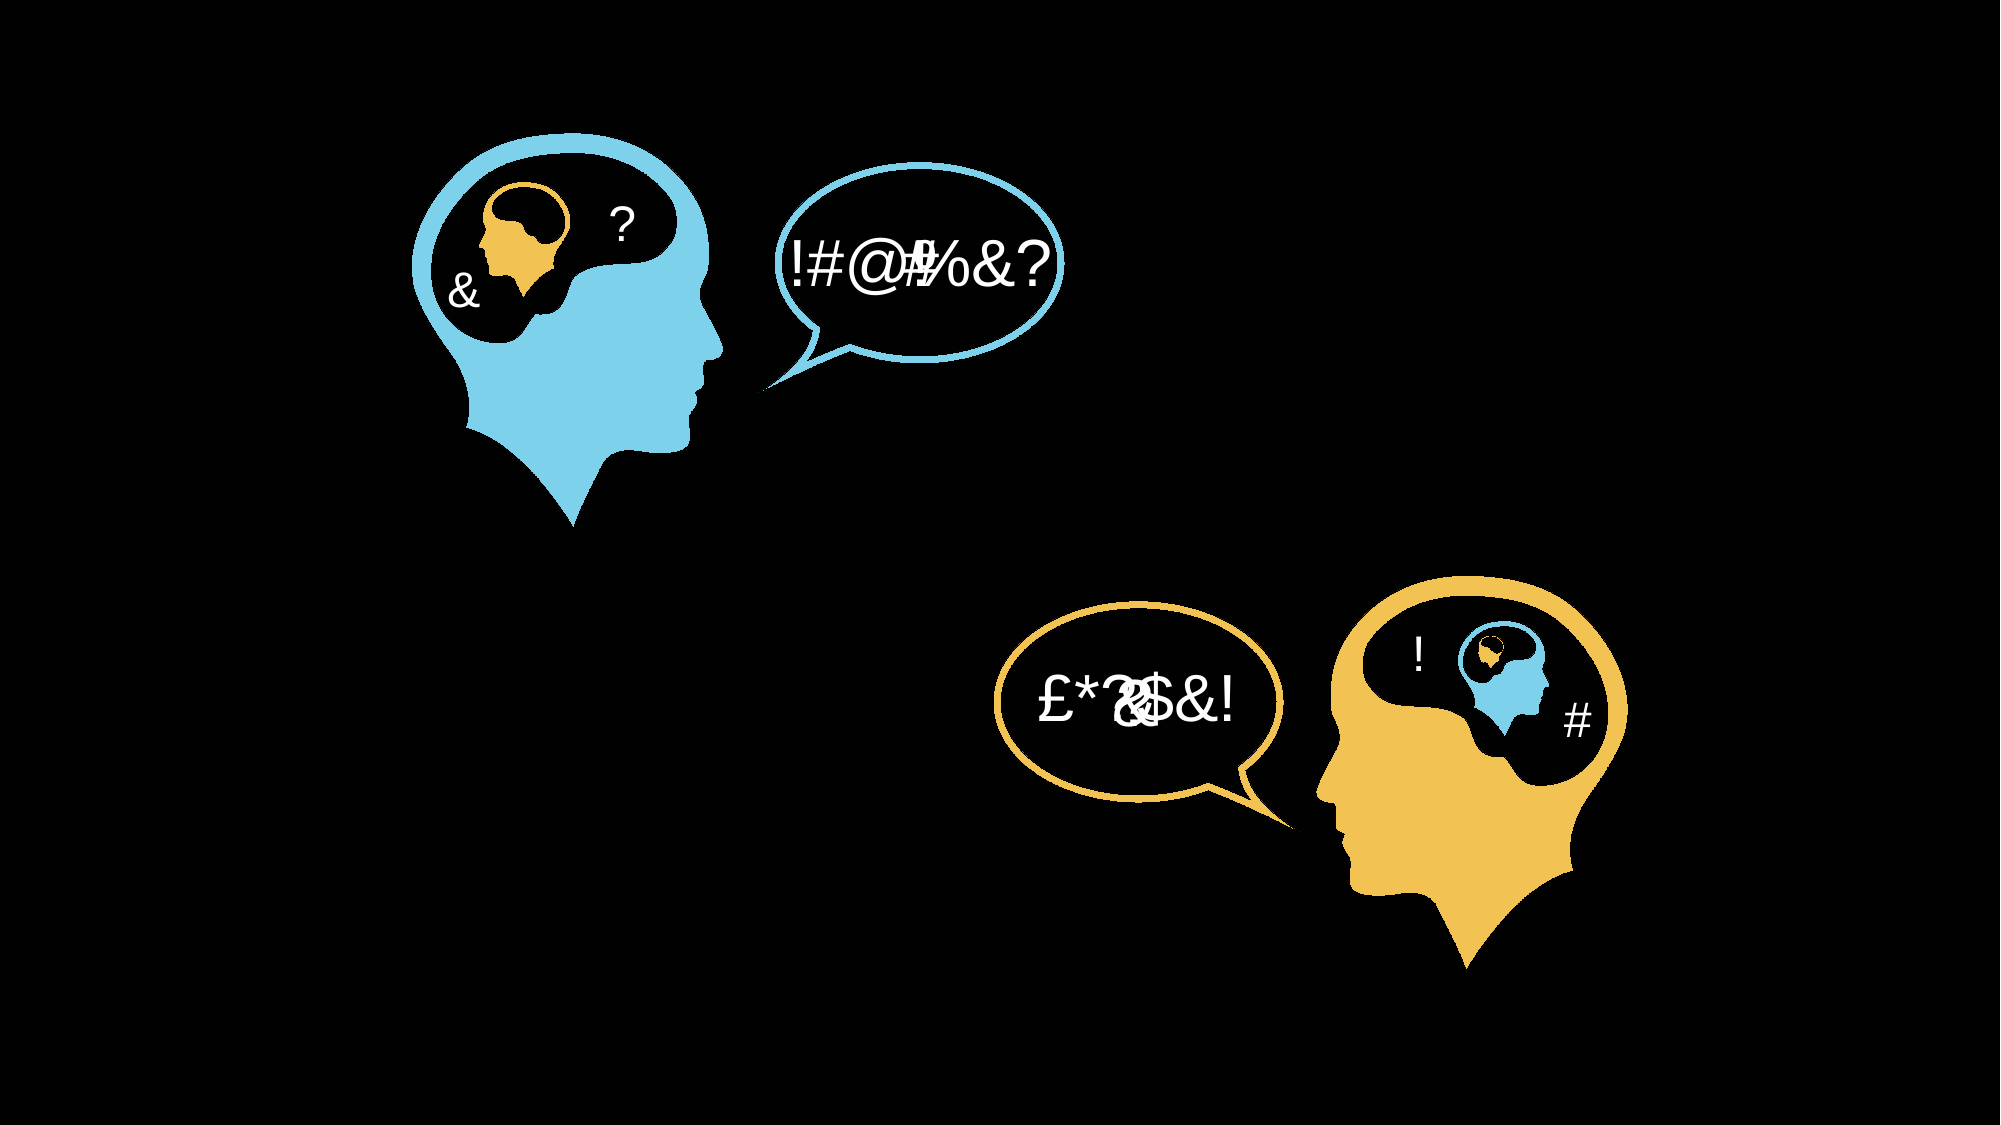

?
!#@%&?
#
!
&

!

£*?$&!
&
?
#